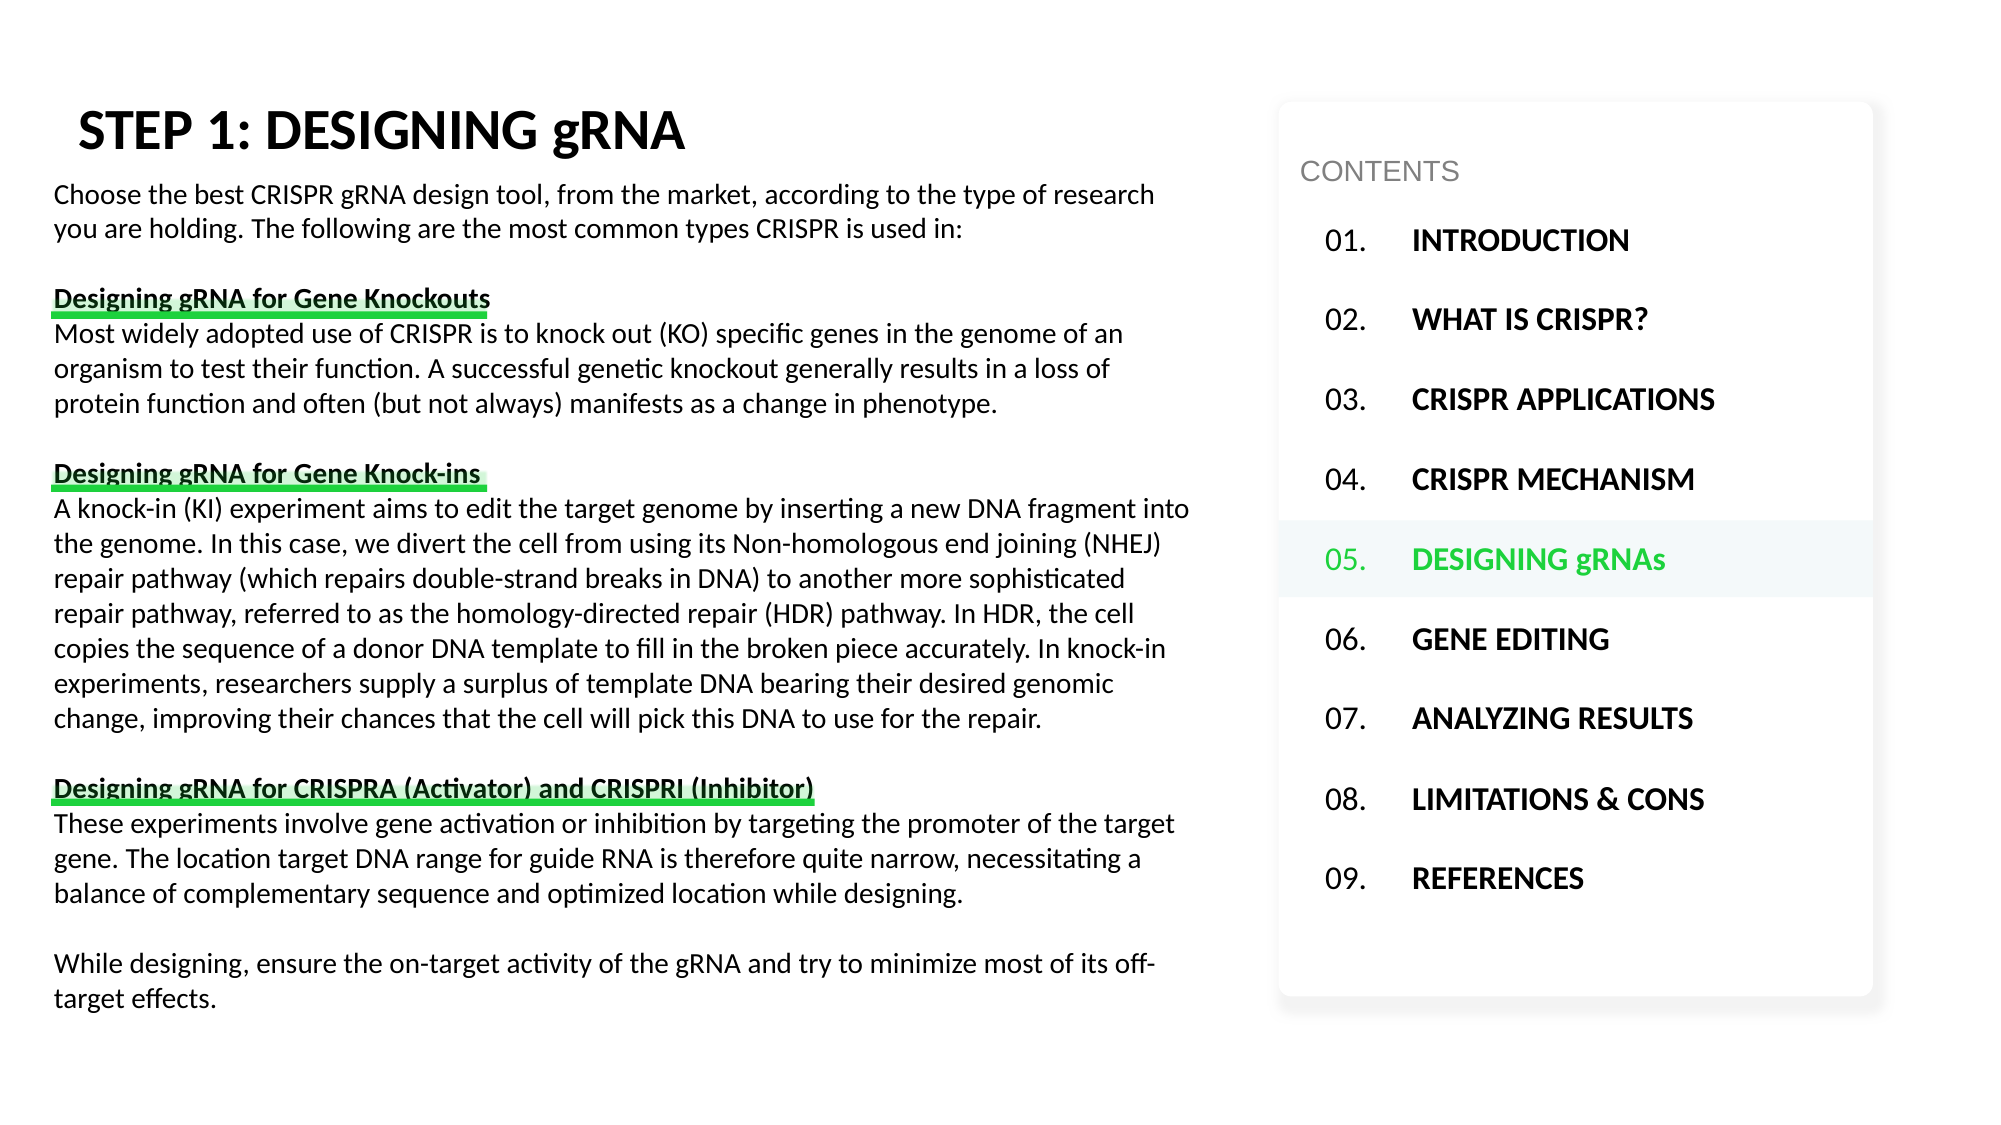

STEP 1: DESIGNING gRNA

CONTENTS
01.      INTRODUCTION
02.      WHAT IS CRISPR?
03.      CRISPR APPLICATIONS
04.      CRISPR MECHANISM
05.      DESIGNING gRNAs
06.      GENE EDITING
07.      ANALYZING RESULTS
08.      LIMITATIONS & CONS
09.      REFERENCES

Choose the best CRISPR gRNA design tool, from the market, according to the type of research you are holding. The following are the most common types CRISPR is used in:

Designing gRNA for Gene Knockouts
Most widely adopted use of CRISPR is to knock out (KO) specific genes in the genome of an organism to test their function. A successful genetic knockout generally results in a loss of protein function and often (but not always) manifests as a change in phenotype.
Designing gRNA for Gene Knock-ins
A knock-in (KI) experiment aims to edit the target genome by inserting a new DNA fragment into the genome. In this case, we divert the cell from using its Non-homologous end joining (NHEJ) repair pathway (which repairs double-strand breaks in DNA) to another more sophisticated repair pathway, referred to as the homology-directed repair (HDR) pathway. In HDR, the cell copies the sequence of a donor DNA template to fill in the broken piece accurately. In knock-in experiments, researchers supply a surplus of template DNA bearing their desired genomic change, improving their chances that the cell will pick this DNA to use for the repair.
Designing gRNA for CRISPRA (Activator) and CRISPRI (Inhibitor)
These experiments involve gene activation or inhibition by targeting the promoter of the target gene. The location target DNA range for guide RNA is therefore quite narrow, necessitating a balance of complementary sequence and optimized location while designing.
While designing, ensure the on-target activity of the gRNA and try to minimize most of its off-target effects.